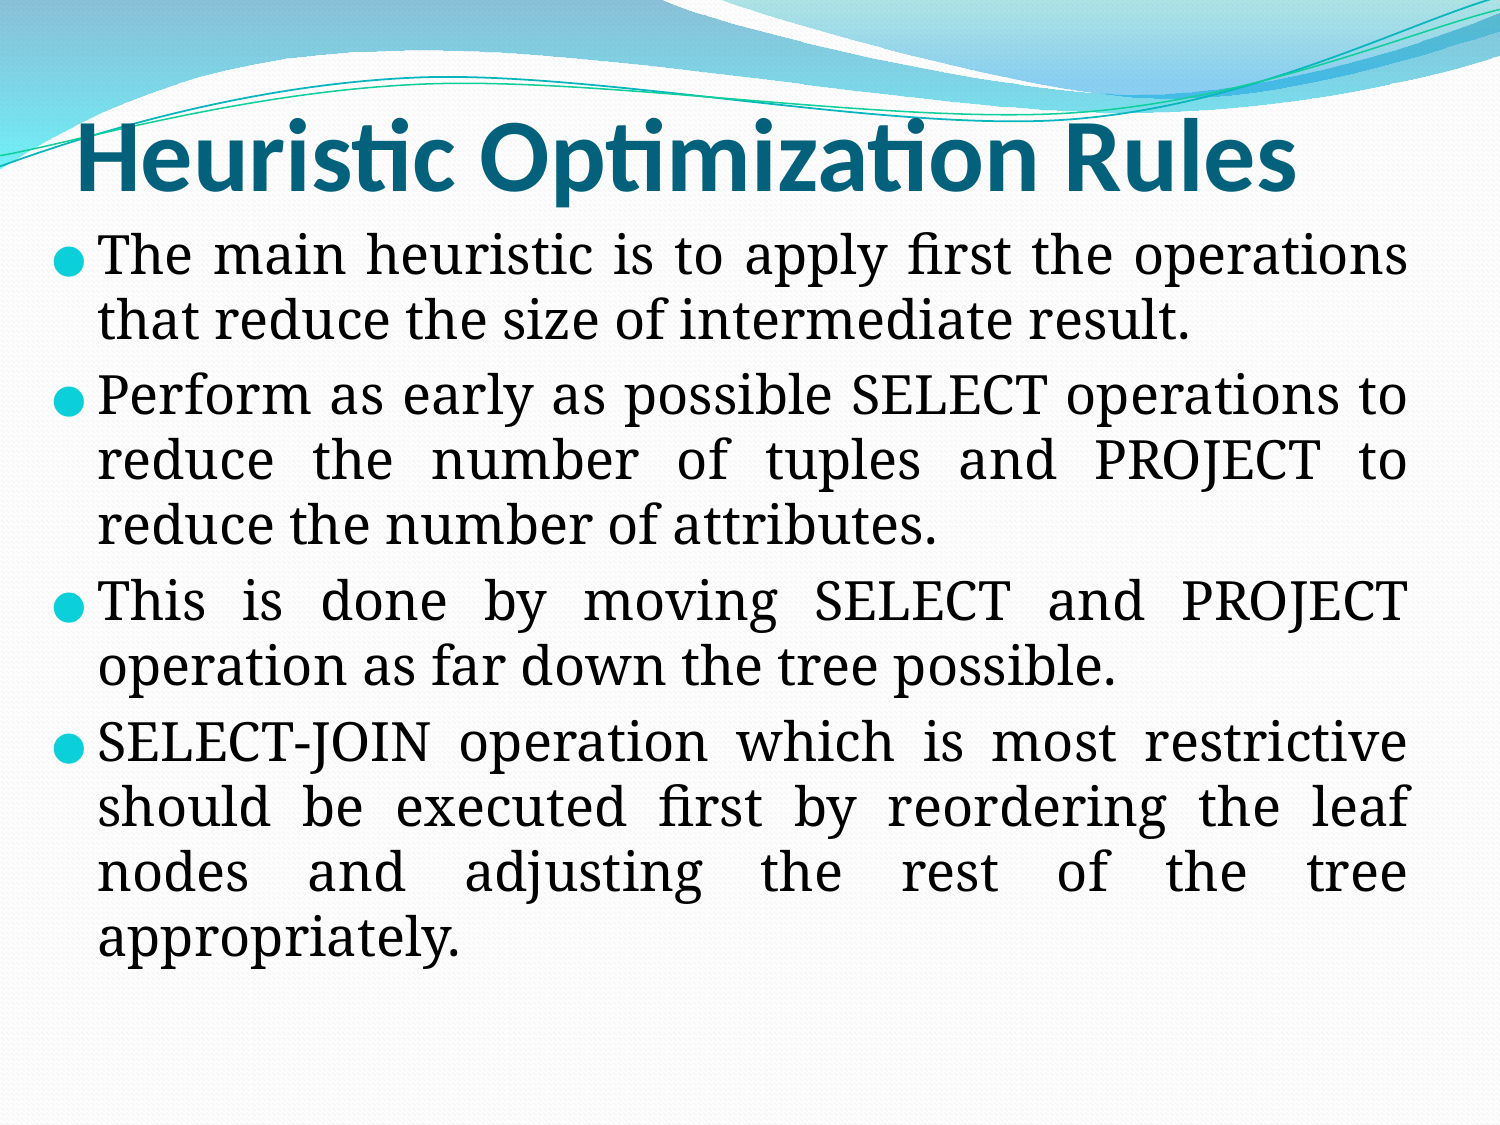

# Heuristic Optimization Rules
The main heuristic is to apply first the operations that reduce the size of intermediate result.
Perform as early as possible SELECT operations to reduce the number of tuples and PROJECT to reduce the number of attributes.
This is done by moving SELECT and PROJECT operation as far down the tree possible.
SELECT-JOIN operation which is most restrictive should be executed first by reordering the leaf nodes and adjusting the rest of the tree appropriately.